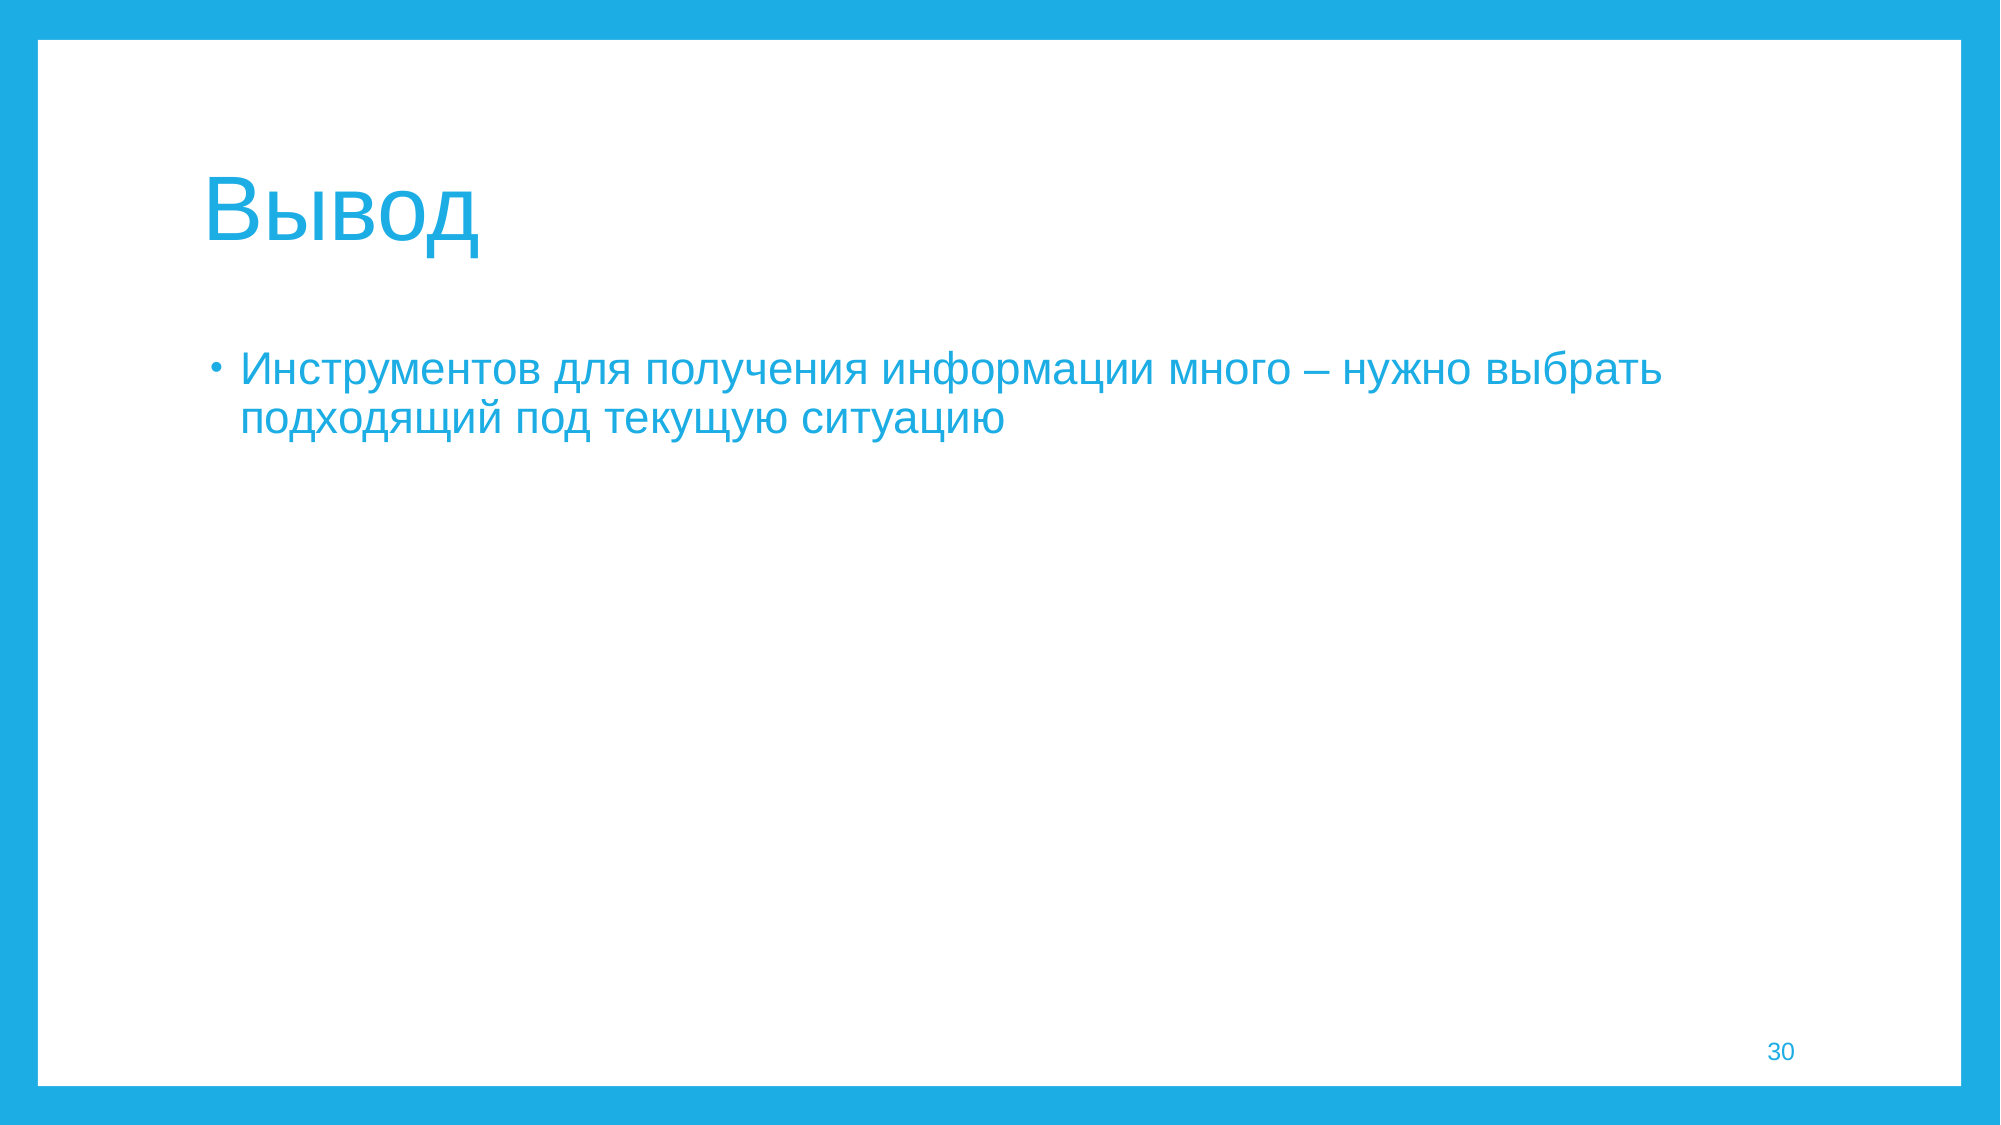

# Вывод
Инструментов для получения информации много – нужно выбрать подходящий под текущую ситуацию

30